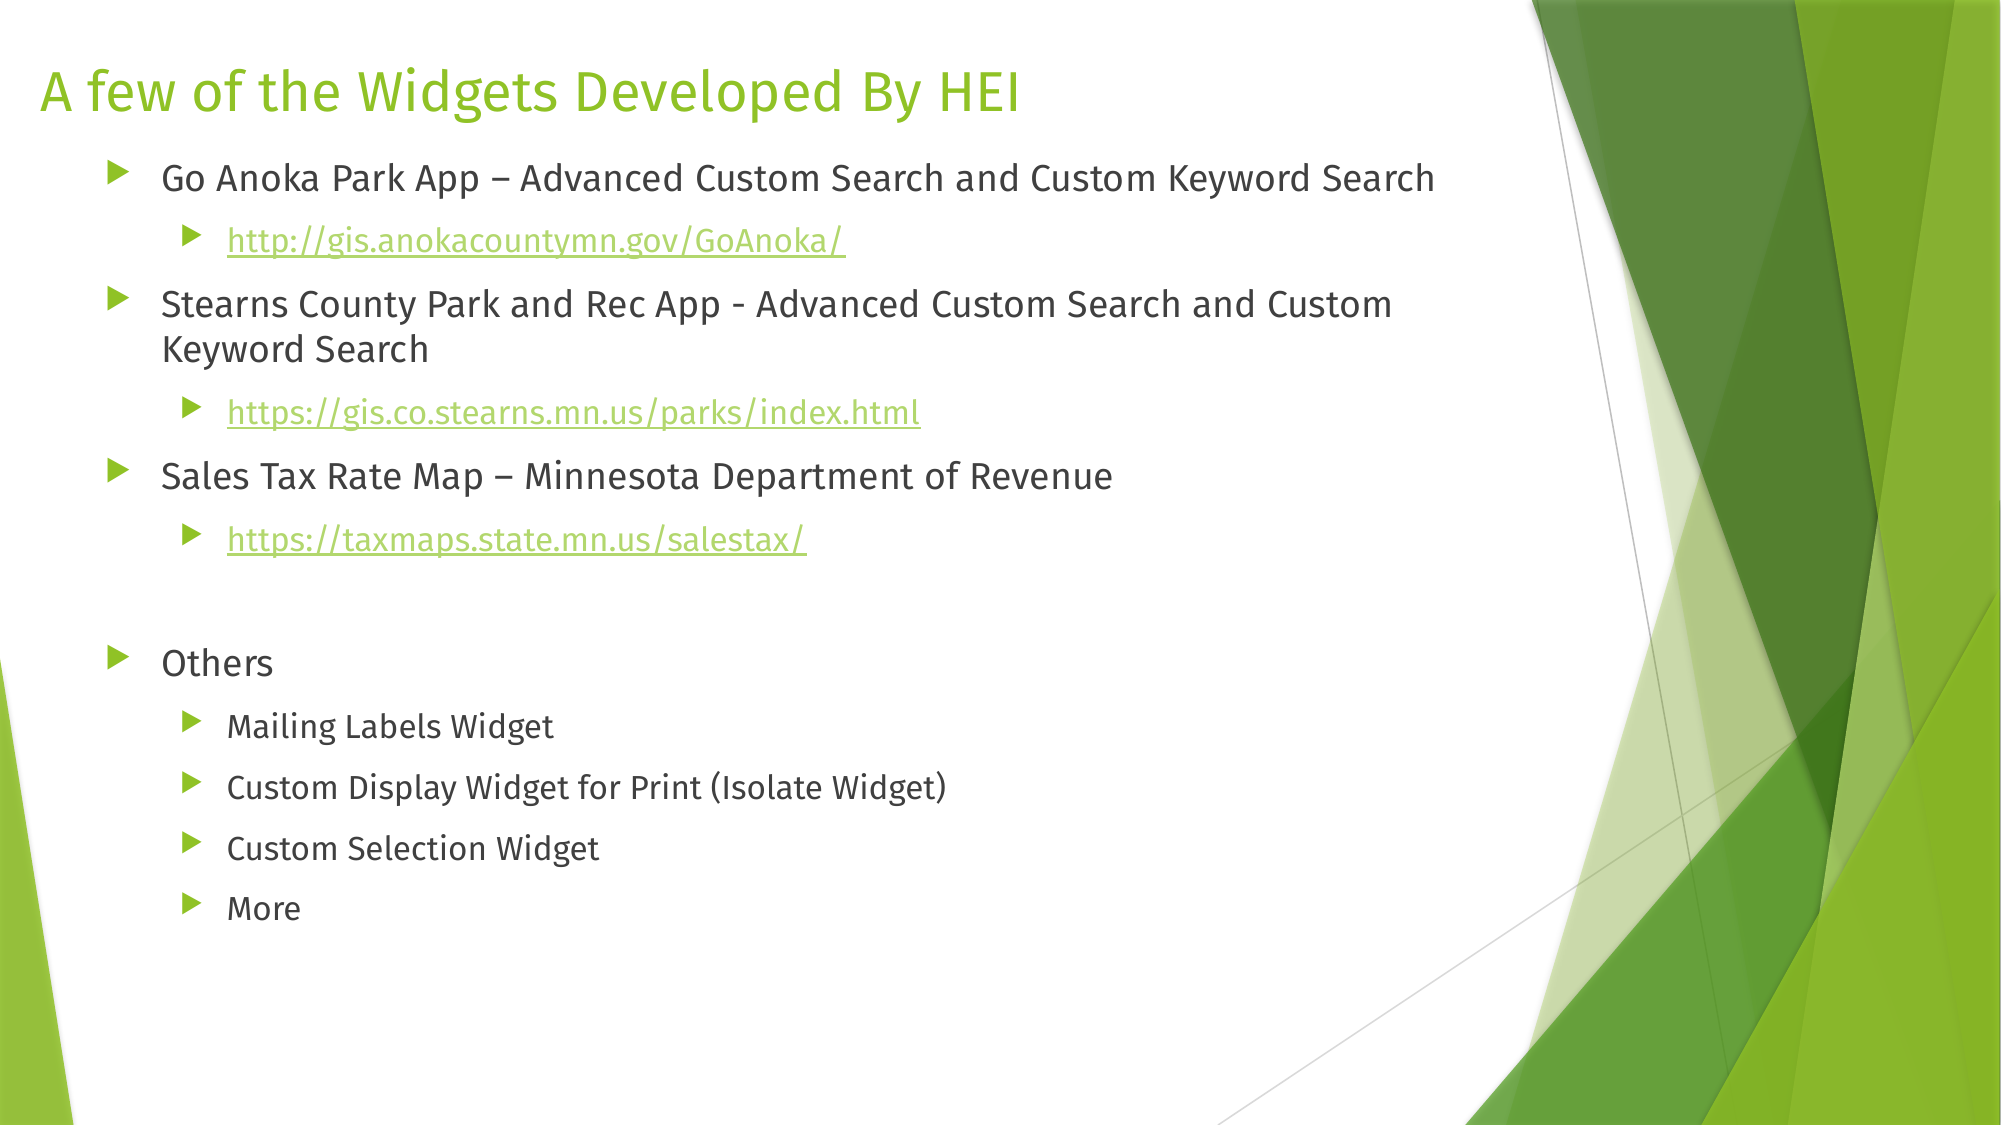

# A few of the Widgets Developed By HEI
Go Anoka Park App – Advanced Custom Search and Custom Keyword Search
http://gis.anokacountymn.gov/GoAnoka/
Stearns County Park and Rec App - Advanced Custom Search and Custom Keyword Search
https://gis.co.stearns.mn.us/parks/index.html
Sales Tax Rate Map – Minnesota Department of Revenue
https://taxmaps.state.mn.us/salestax/

Others
Mailing Labels Widget
Custom Display Widget for Print (Isolate Widget)
Custom Selection Widget
More